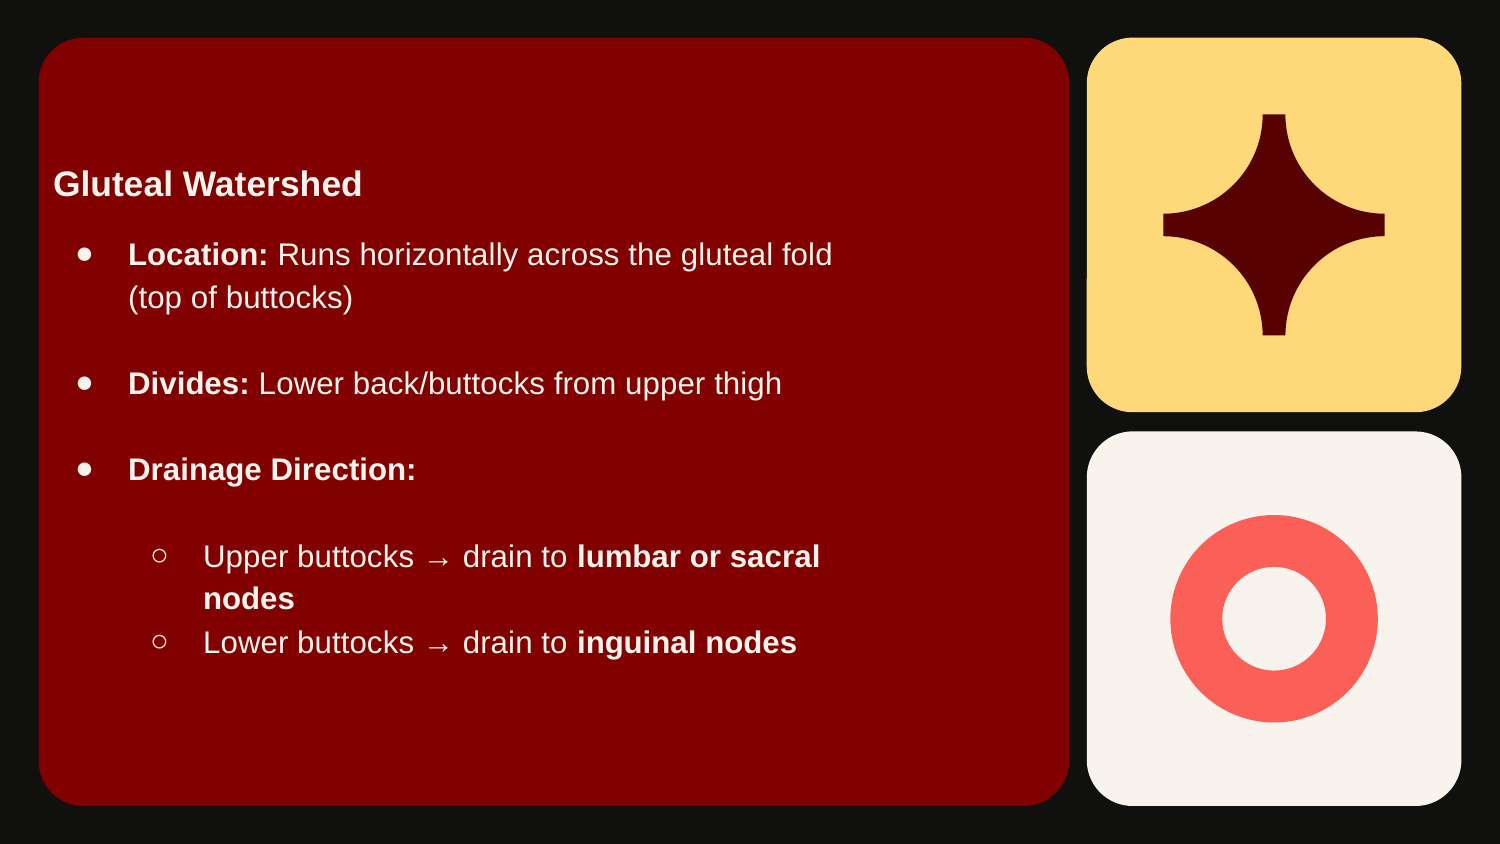

# Gluteal Watershed
Location: Runs horizontally across the gluteal fold (top of buttocks)
Divides: Lower back/buttocks from upper thigh
Drainage Direction:
Upper buttocks → drain to lumbar or sacral nodes
Lower buttocks → drain to inguinal nodes